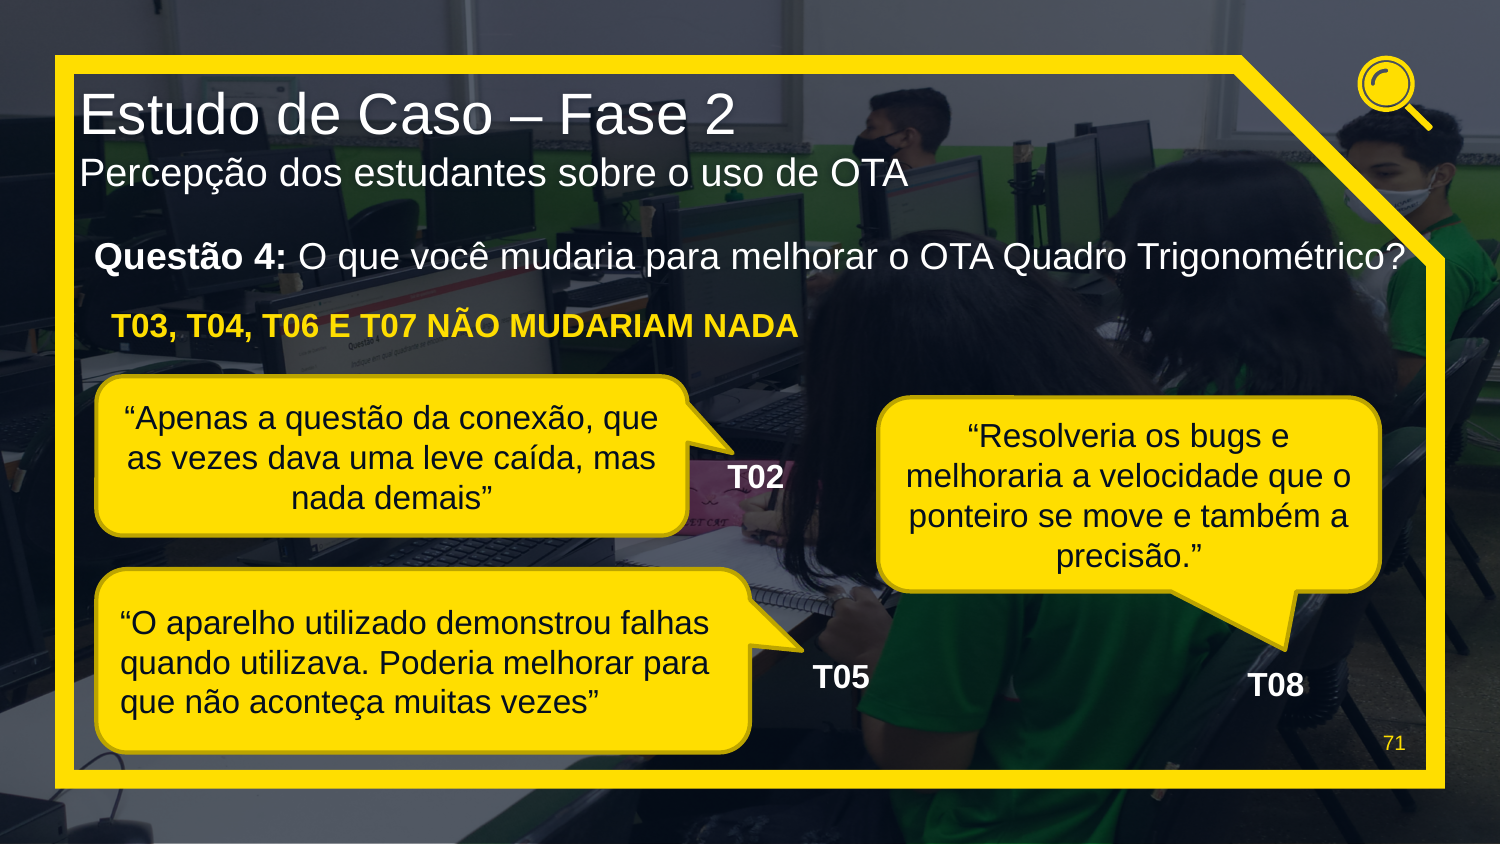

Estudo de Caso – Fase 2
Percepção dos estudantes sobre o uso de OTA
Questão 4: O que você mudaria para melhorar o OTA Quadro Trigonométrico?
T03, T04, T06 E T07 NÃO MUDARIAM NADA
“Apenas a questão da conexão, que as vezes dava uma leve caída, mas nada demais”
“Resolveria os bugs e melhoraria a velocidade que o ponteiro se move e também a
precisão.”
T02
“O aparelho utilizado demonstrou falhas quando utilizava. Poderia melhorar para que não aconteça muitas vezes”
T05
T08
71